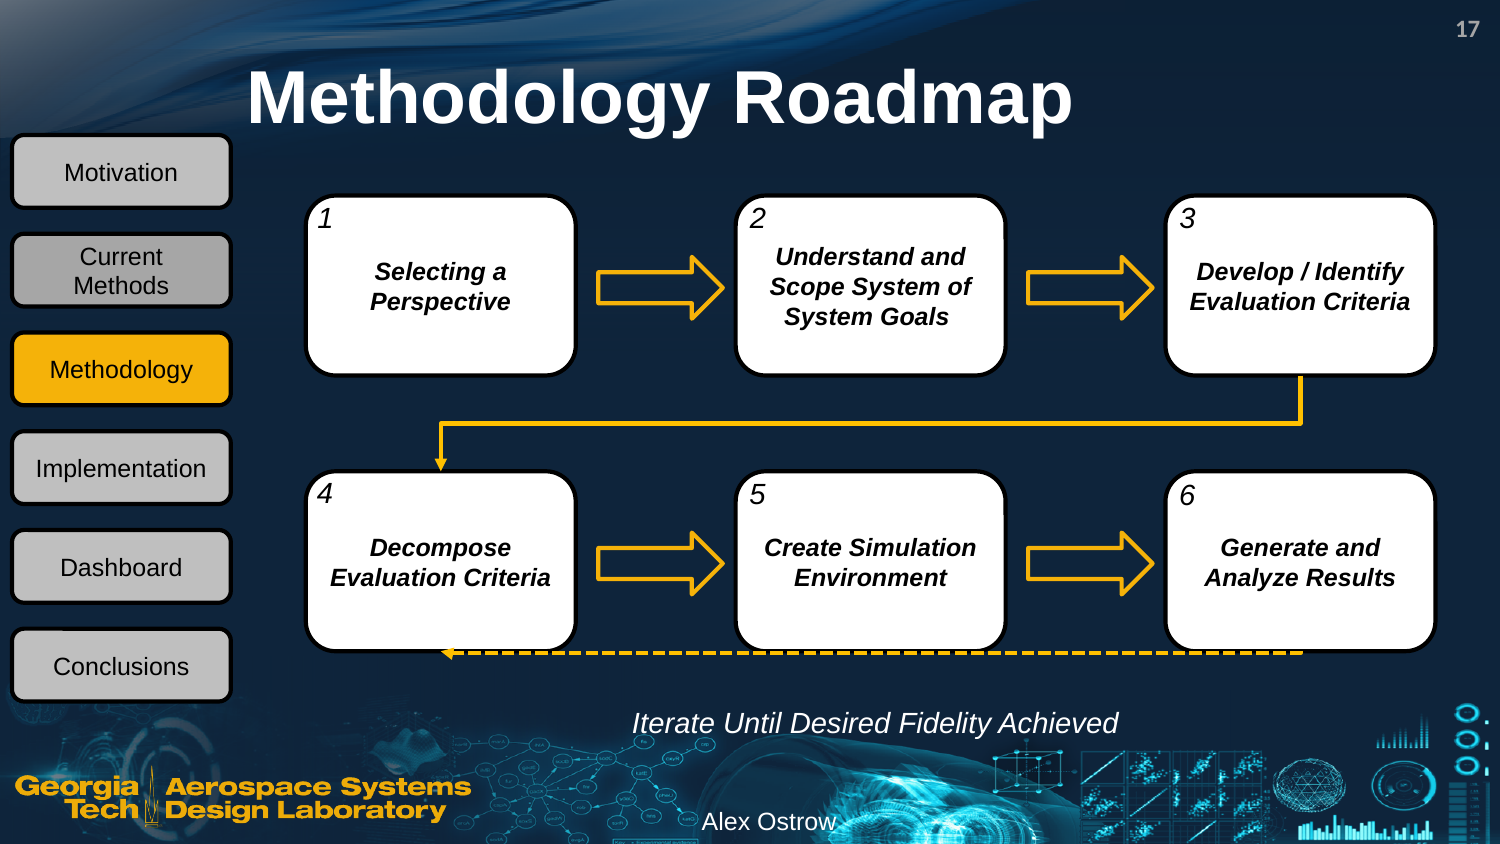

17
# Methodology Roadmap
Motivation
3
2
1
Selecting a Perspective
Understand and Scope System of System Goals
Develop / Identify Evaluation Criteria
Current Methods

Methodology
Implementation
4
5
6
Decompose Evaluation Criteria
Create Simulation Environment
Generate and Analyze Results
Dashboard

Conclusions
Iterate Until Desired Fidelity Achieved
Alex Ostrow